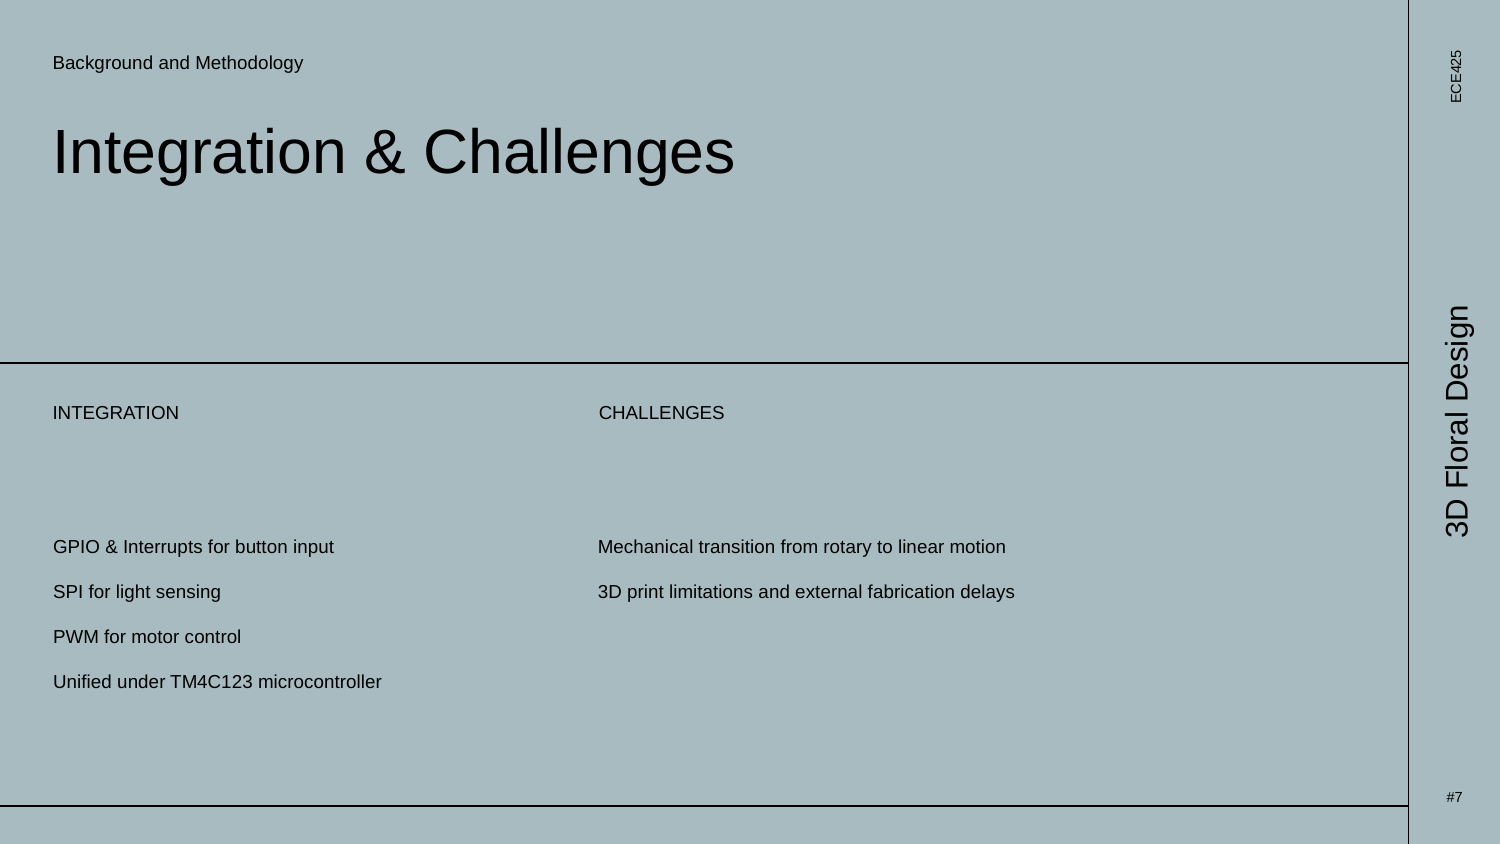

Background and Methodology
# ECE425
Integration & Challenges

3D Floral Design
INTEGRATION

CHALLENGES
GPIO & Interrupts for button input
SPI for light sensing
PWM for motor control
Unified under TM4C123 microcontroller
Mechanical transition from rotary to linear motion
3D print limitations and external fabrication delays
#7